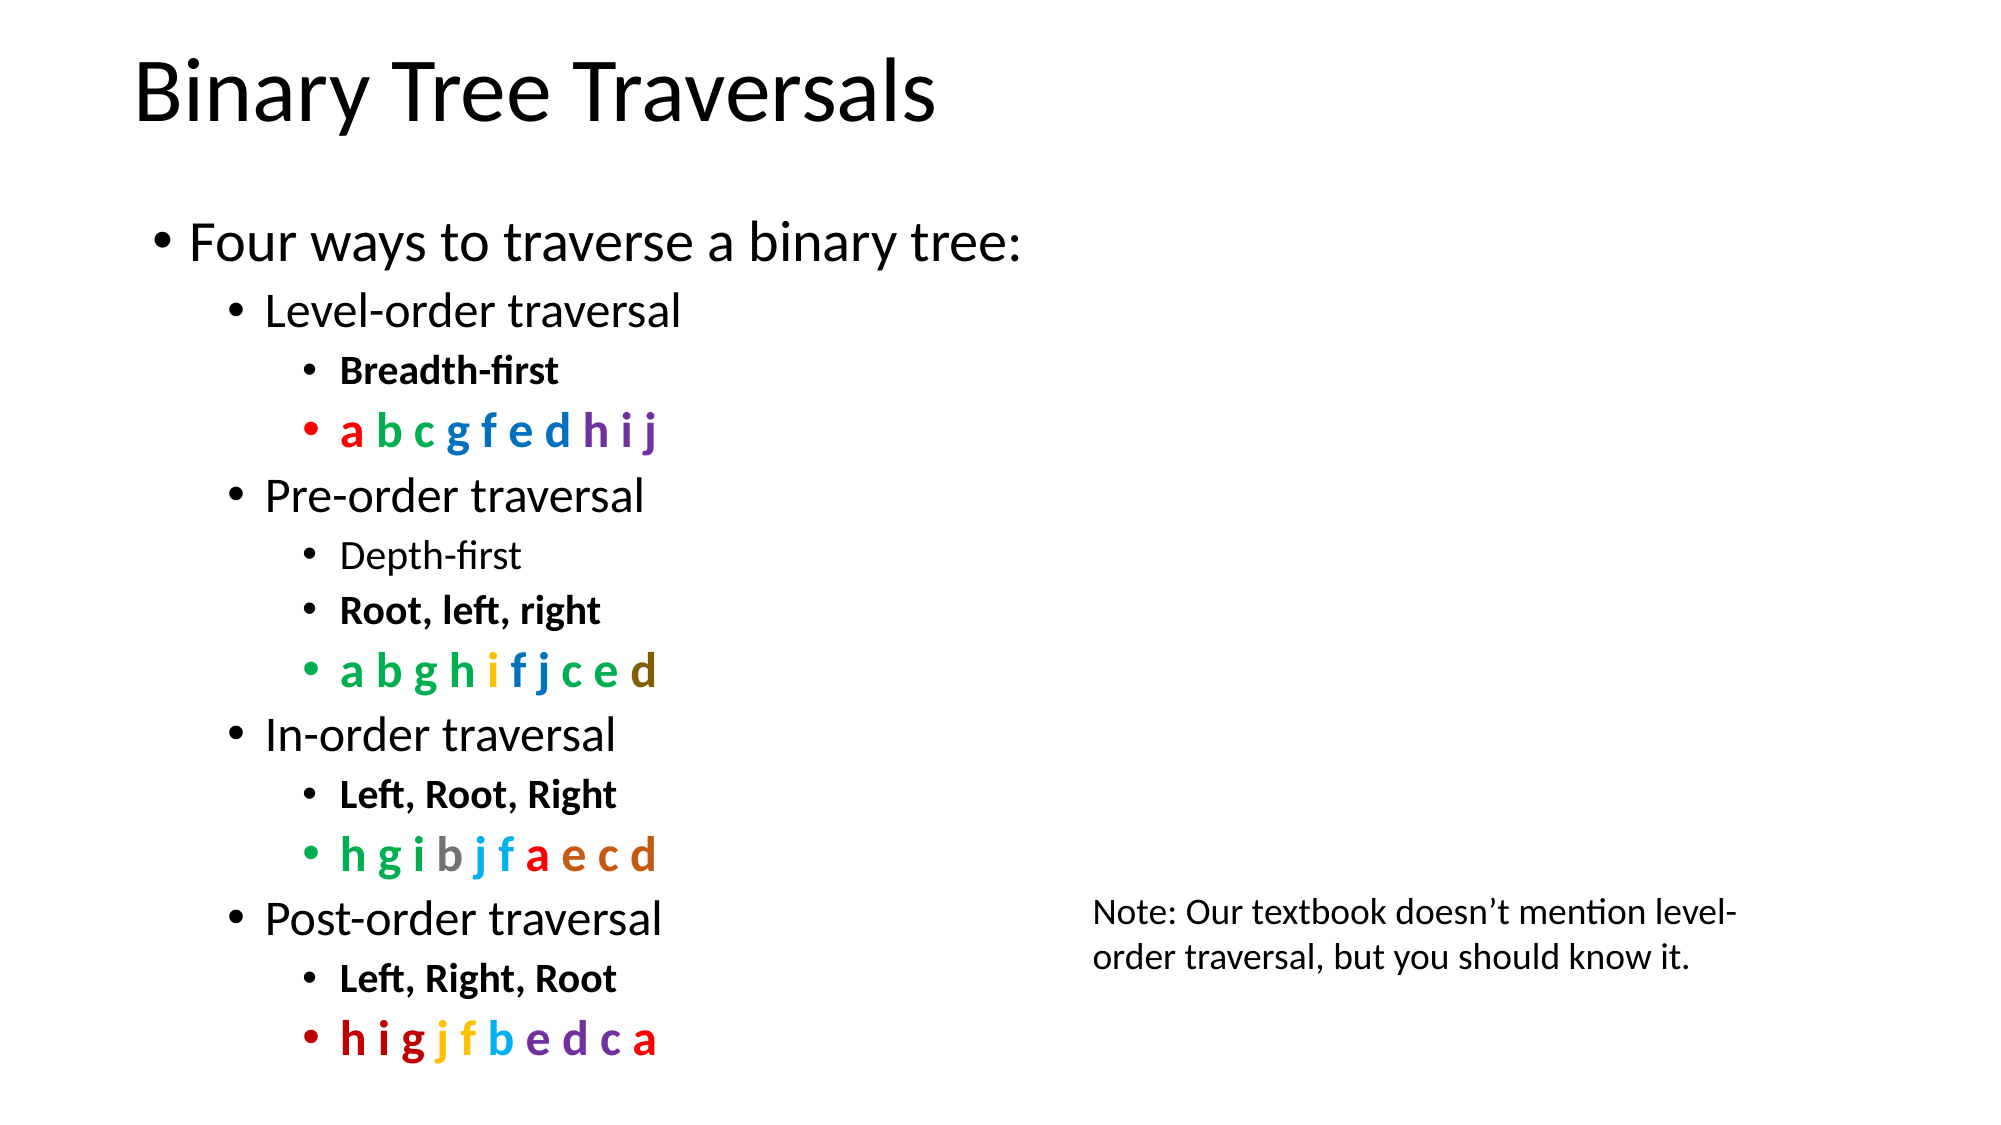

# Binary Tree Traversals
Four ways to traverse a binary tree:
Level-order traversal
Breadth-first
a b c g f e d h i j
Pre-order traversal
Depth-first
Root, left, right
a b g h i f j c e d
In-order traversal
Left, Root, Right
h g i b j f a e c d
Post-order traversal
Left, Right, Root
h i g j f b e d c a

Note: Our textbook doesn’t mention level-order traversal, but you should know it.